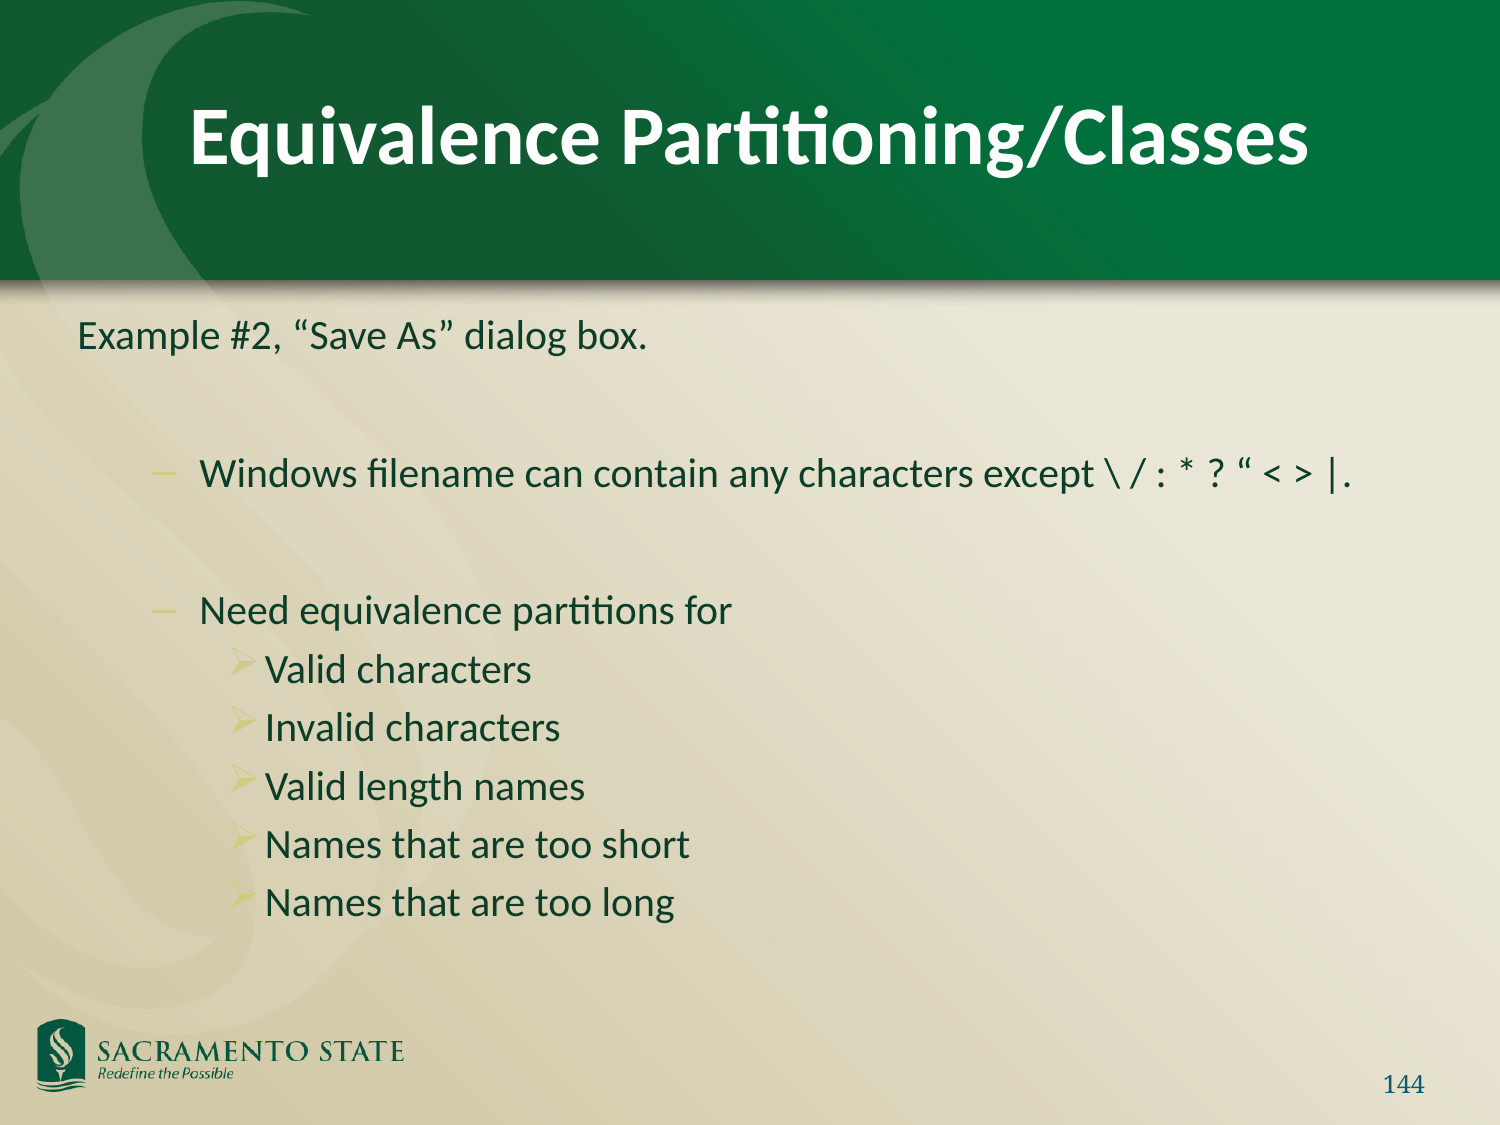

# Equivalence Partitioning/Classes
Example #2, “Save As” dialog box.

Windows filename can contain any characters except \ / : * ? “ < > |.

Need equivalence partitions for
Valid characters
Invalid characters
Valid length names
Names that are too short
Names that are too long
144